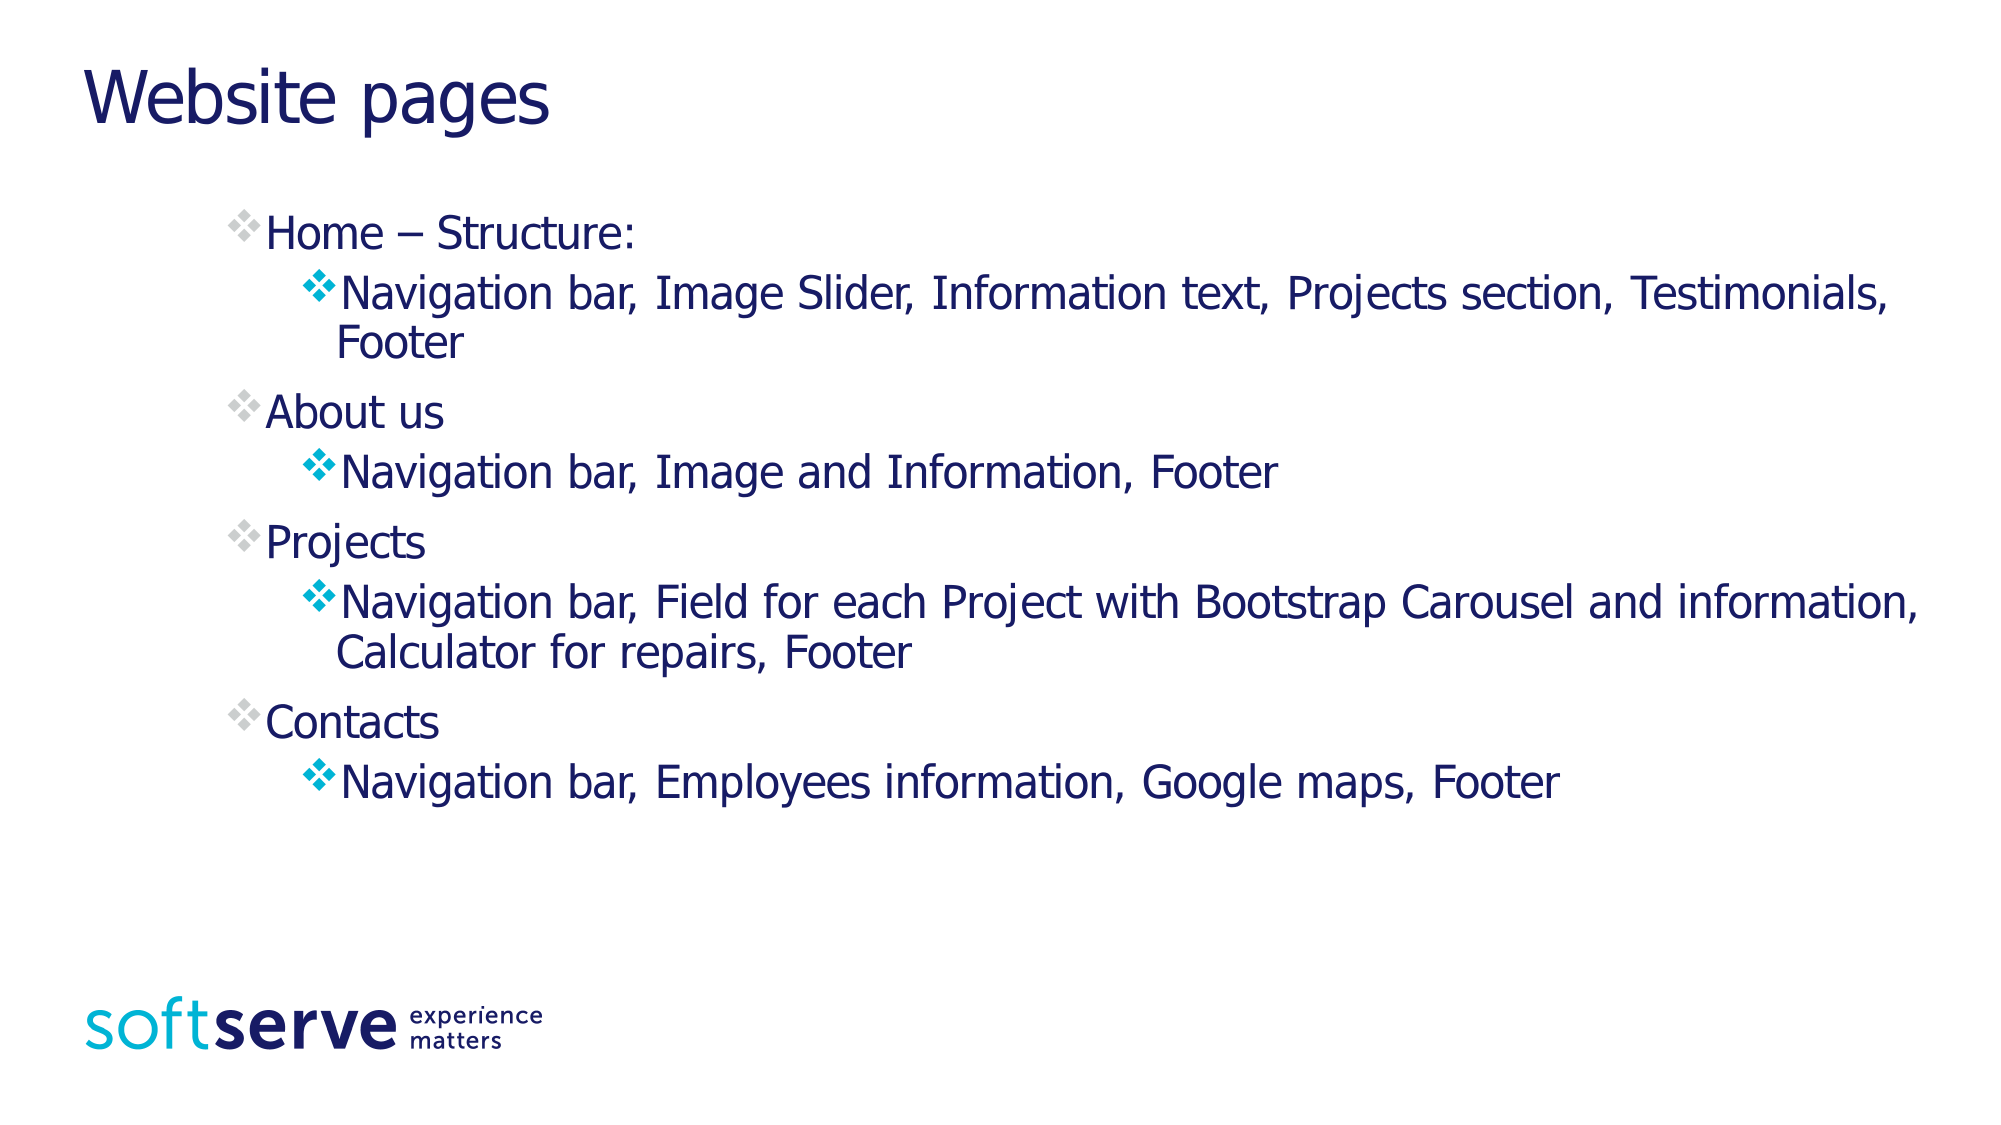

# Website pages
Home – Structure:
Navigation bar, Image Slider, Information text, Projects section, Testimonials, Footer
About us
Navigation bar, Image and Information, Footer
Projects
Navigation bar, Field for each Project with Bootstrap Carousel and information, Calculator for repairs, Footer
Contacts
Navigation bar, Employees information, Google maps, Footer